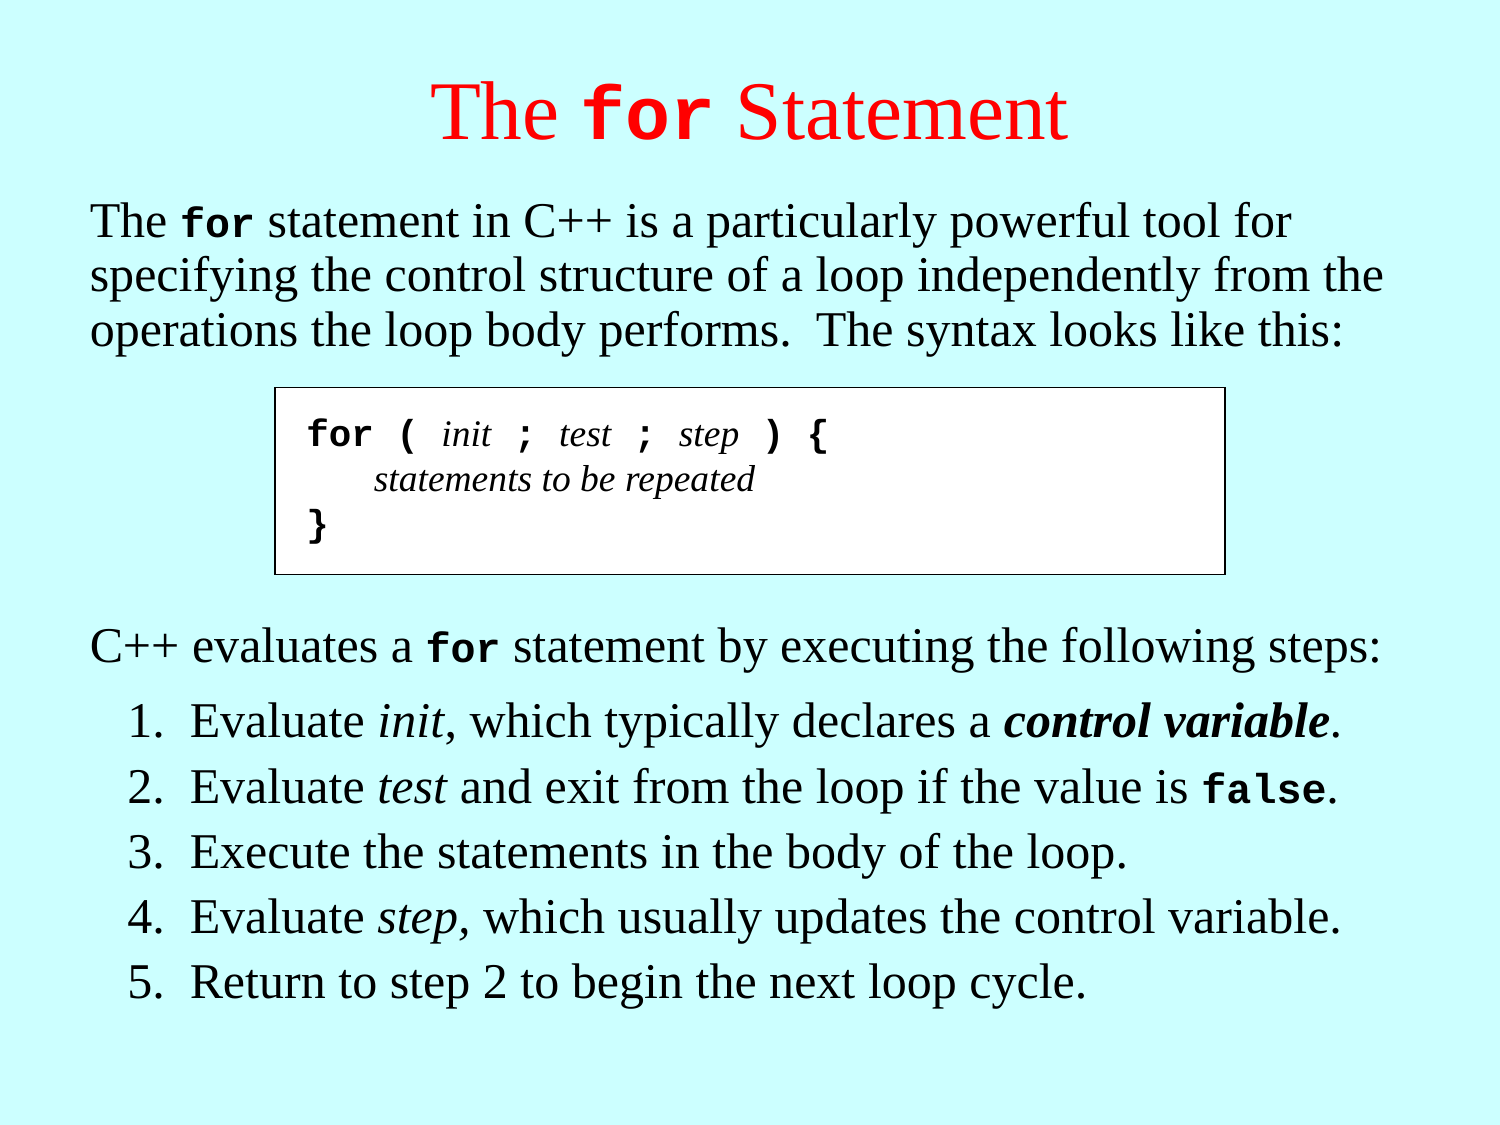

# The for Statement
The for statement in C++ is a particularly powerful tool for specifying the control structure of a loop independently from the operations the loop body performs.  The syntax looks like this:

for ( init ; test ; step ) {
   statements to be repeated
}

for ( init ; test ; step ) {
   statements to be repeated
}

C++ evaluates a for statement by executing the following steps:
1.
Evaluate init, which typically declares a control variable.
2.
Evaluate test and exit from the loop if the value is false.
3.
Execute the statements in the body of the loop.
4.
Evaluate step, which usually updates the control variable.
5.
Return to step 2 to begin the next loop cycle.